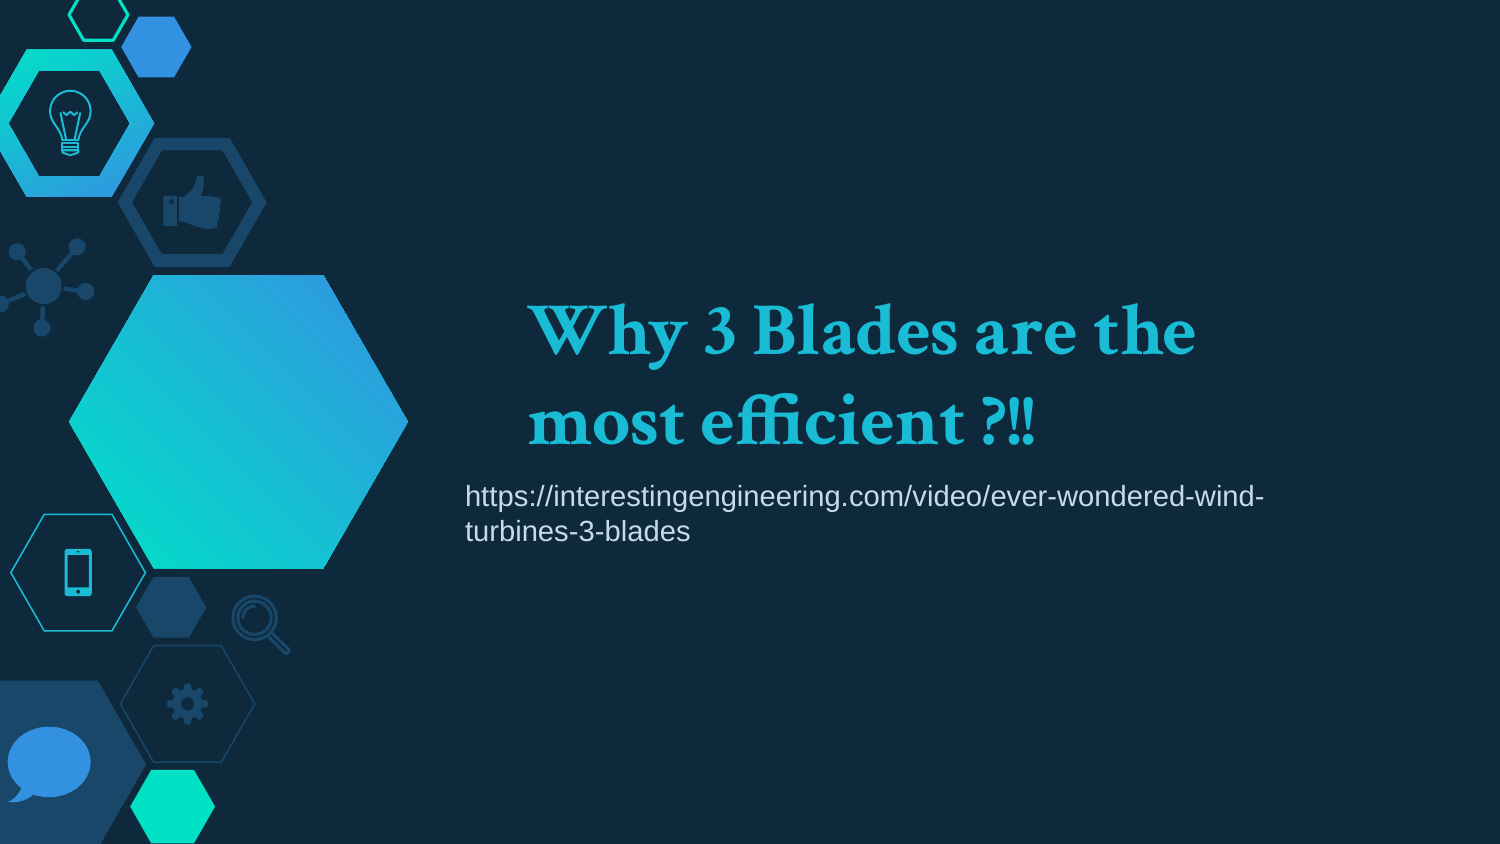

# Why 3 Blades are the most efficient ?!!
https://interestingengineering.com/video/ever-wondered-wind-turbines-3-blades